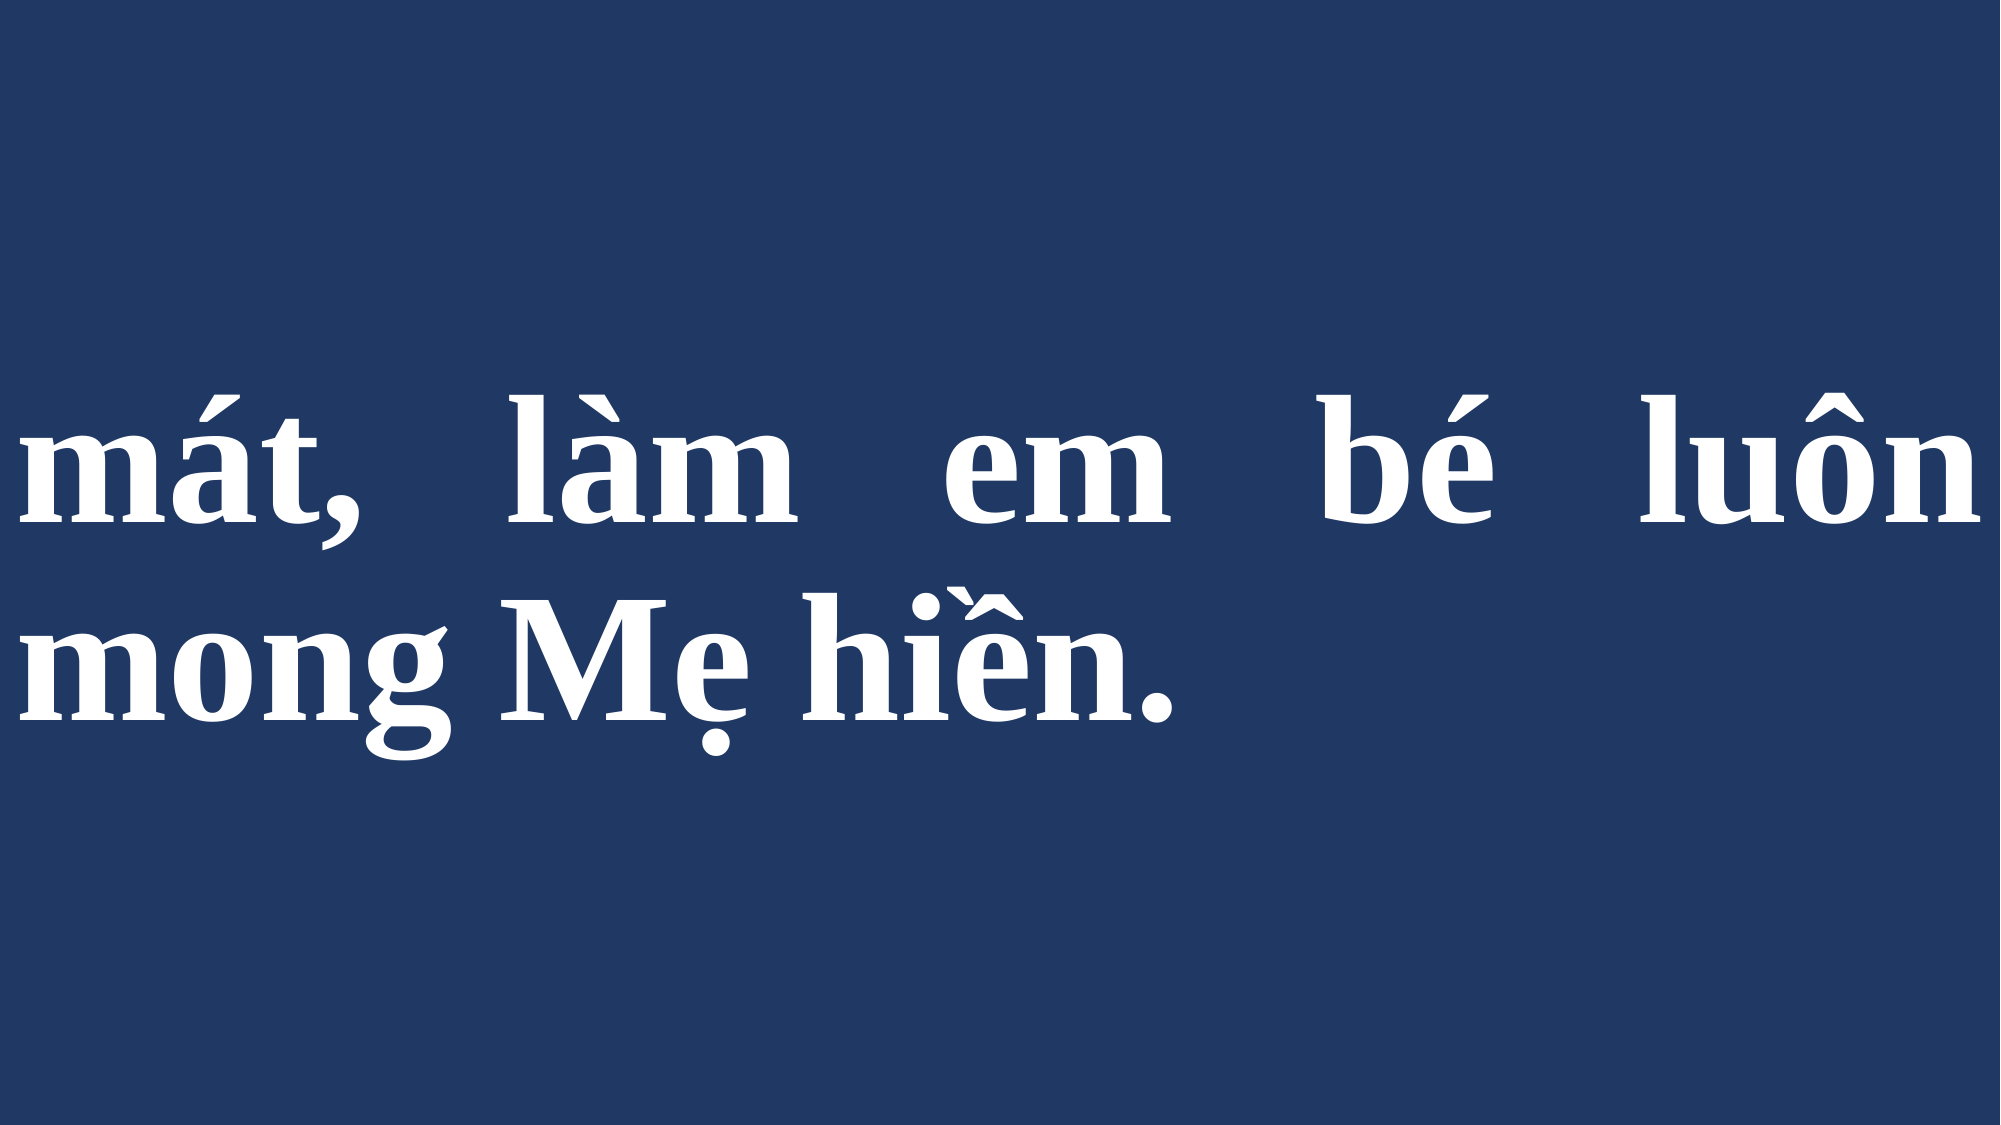

# mát, làm em bé luôn mong Mẹ hiền.